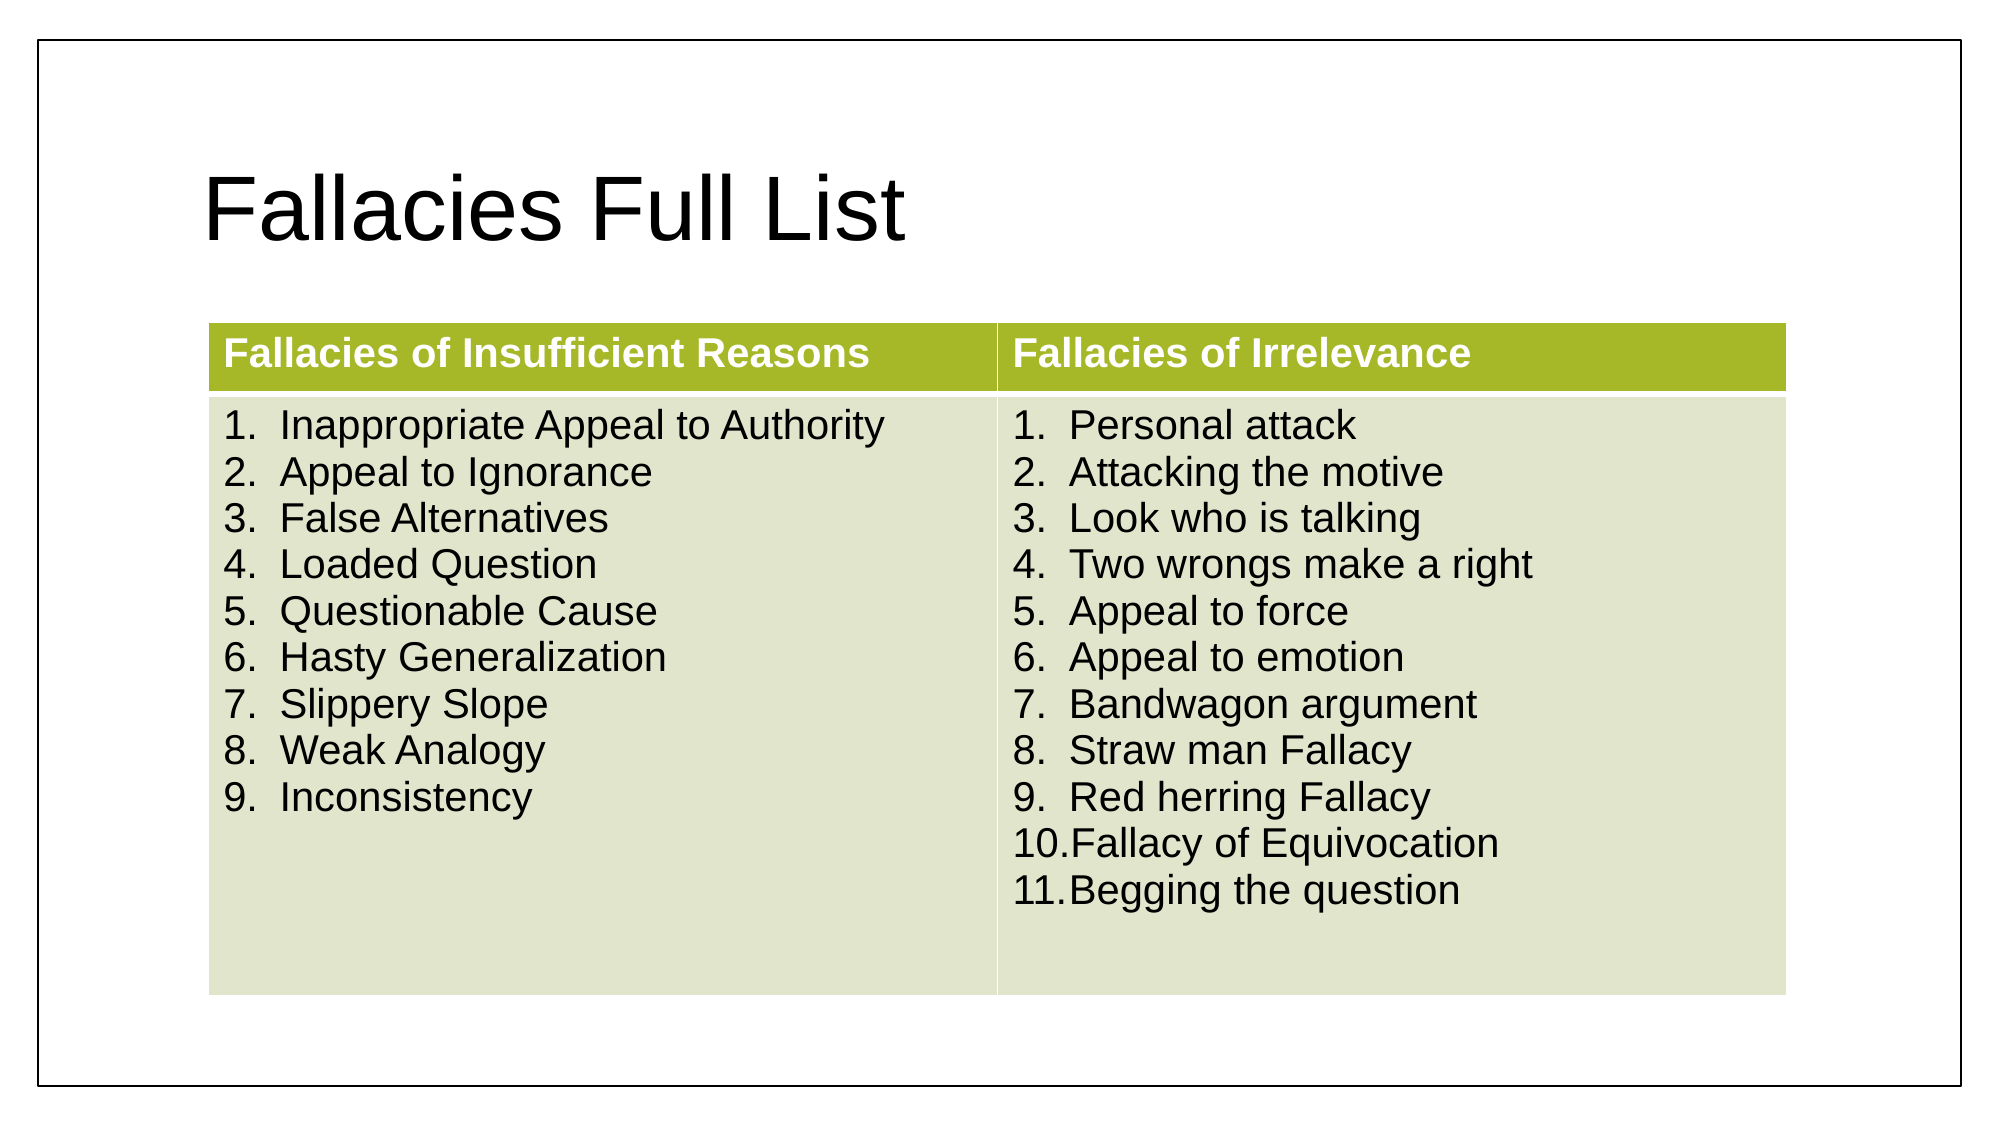

# Fallacies Full List
| Fallacies of Insufficient Reasons | Fallacies of Irrelevance |
| --- | --- |
| Inappropriate Appeal to Authority Appeal to Ignorance False Alternatives Loaded Question Questionable Cause Hasty Generalization Slippery Slope Weak Analogy Inconsistency | Personal attack Attacking the motive Look who is talking Two wrongs make a right Appeal to force Appeal to emotion Bandwagon argument Straw man Fallacy Red herring Fallacy Fallacy of Equivocation Begging the question |